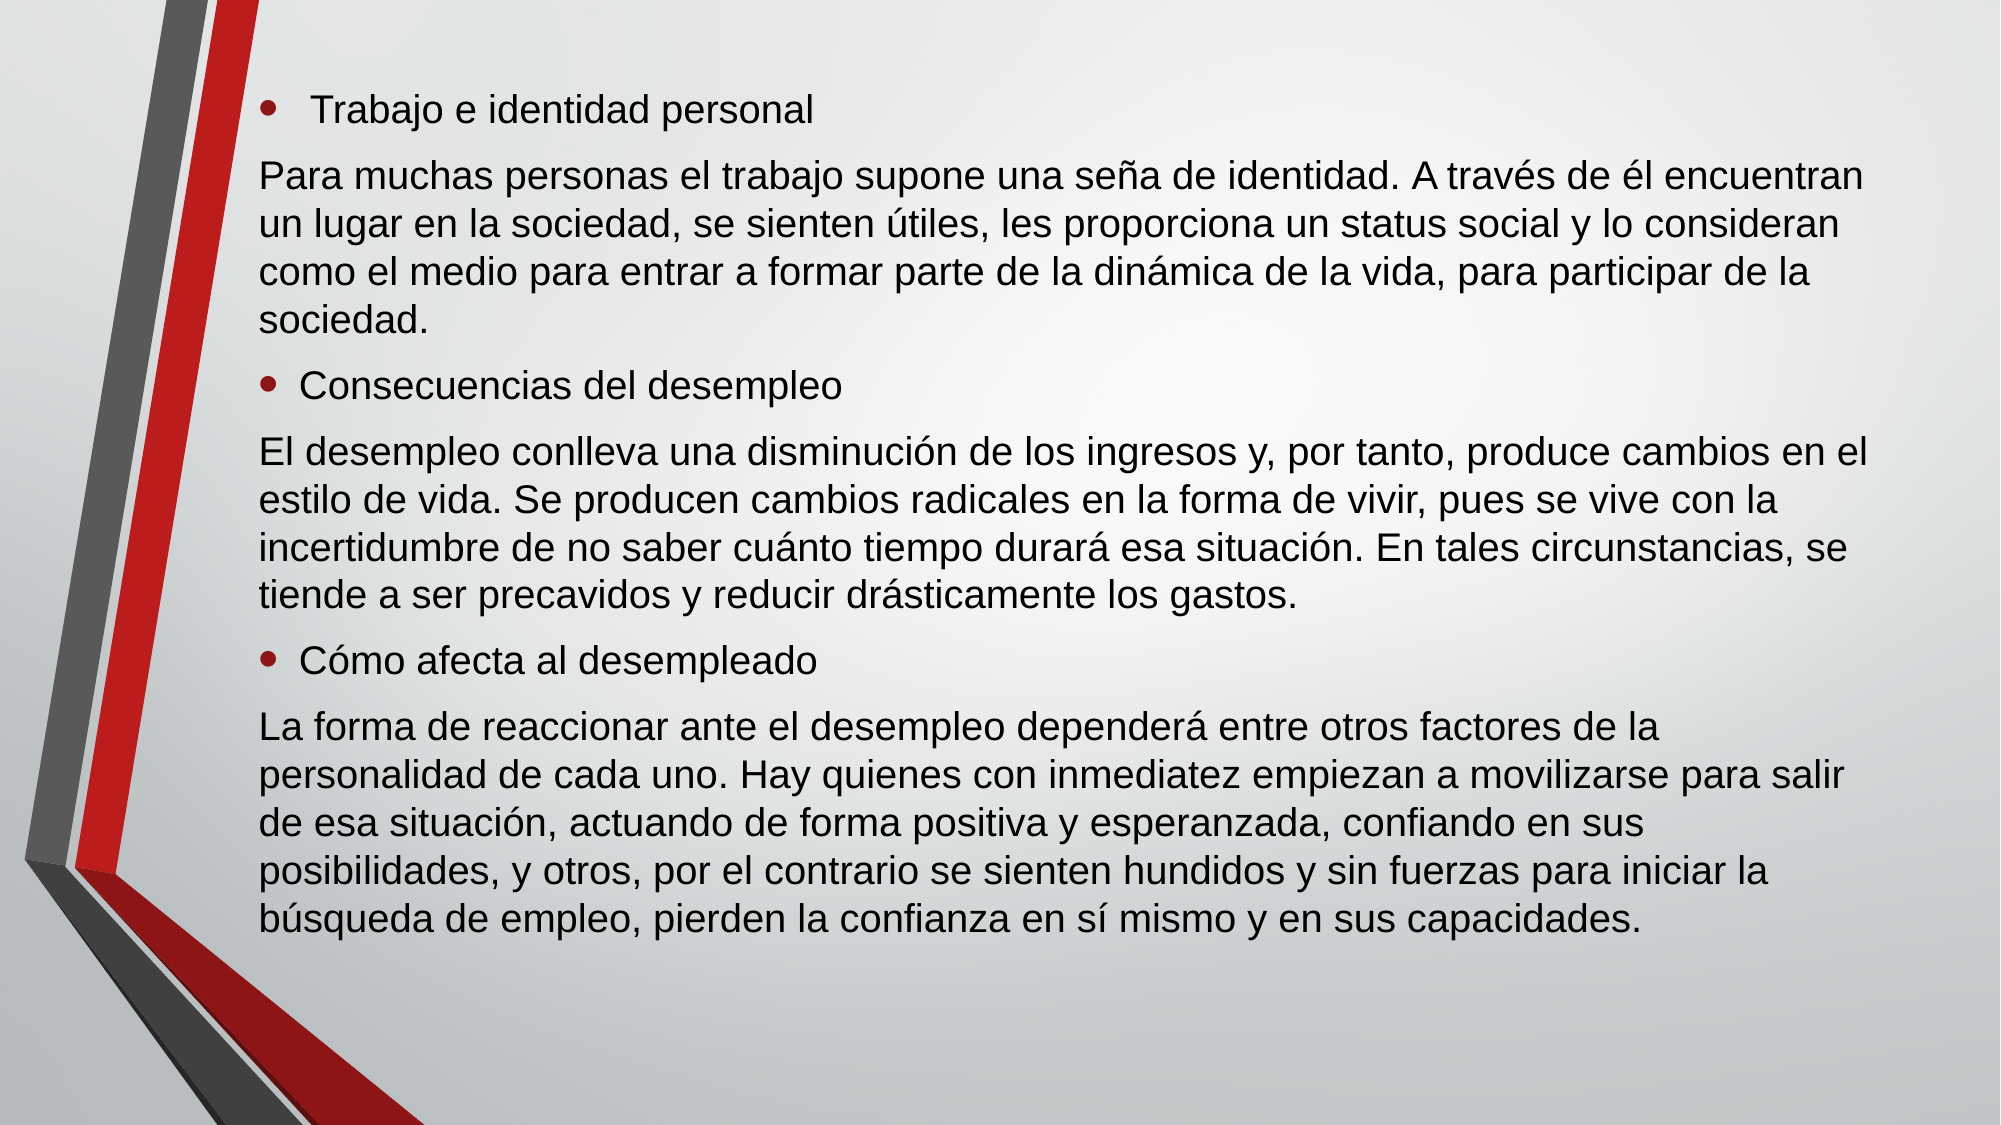

Trabajo e identidad personal
Para muchas personas el trabajo supone una seña de identidad. A través de él encuentran un lugar en la sociedad, se sienten útiles, les proporciona un status social y lo consideran como el medio para entrar a formar parte de la dinámica de la vida, para participar de la sociedad.
Consecuencias del desempleo
El desempleo conlleva una disminución de los ingresos y, por tanto, produce cambios en el estilo de vida. Se producen cambios radicales en la forma de vivir, pues se vive con la incertidumbre de no saber cuánto tiempo durará esa situación. En tales circunstancias, se tiende a ser precavidos y reducir drásticamente los gastos.
Cómo afecta al desempleado
La forma de reaccionar ante el desempleo dependerá entre otros factores de la personalidad de cada uno. Hay quienes con inmediatez empiezan a movilizarse para salir de esa situación, actuando de forma positiva y esperanzada, confiando en sus posibilidades, y otros, por el contrario se sienten hundidos y sin fuerzas para iniciar la búsqueda de empleo, pierden la confianza en sí mismo y en sus capacidades.